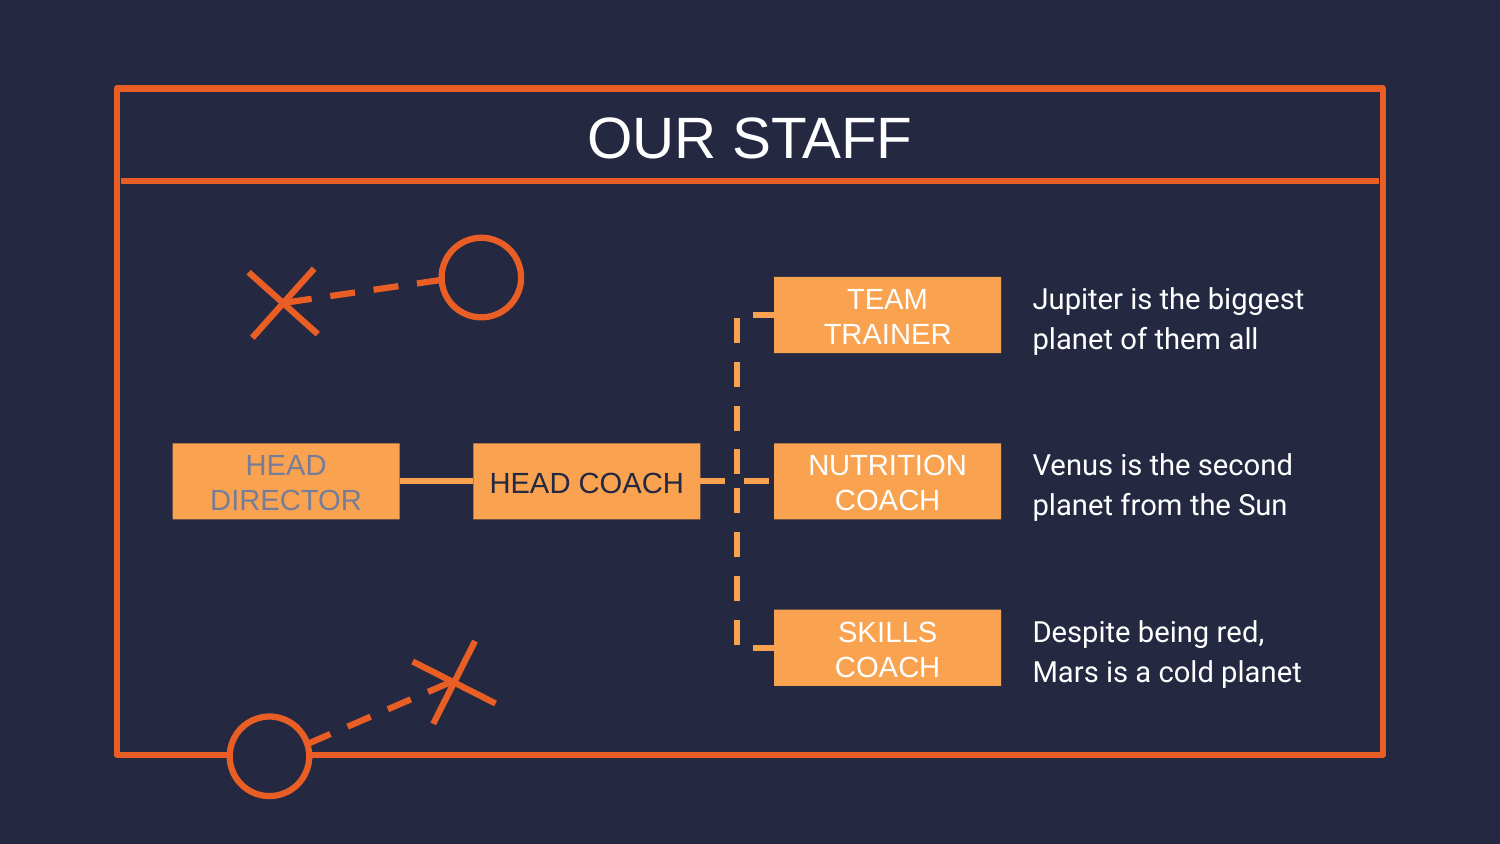

# OUR STAFF

Jupiter is the biggest planet of them all
TEAM TRAINER
Venus is the second planet from the Sun
HEAD DIRECTOR
HEAD COACH
NUTRITION COACH
Despite being red, Mars is a cold planet
SKILLS COACH